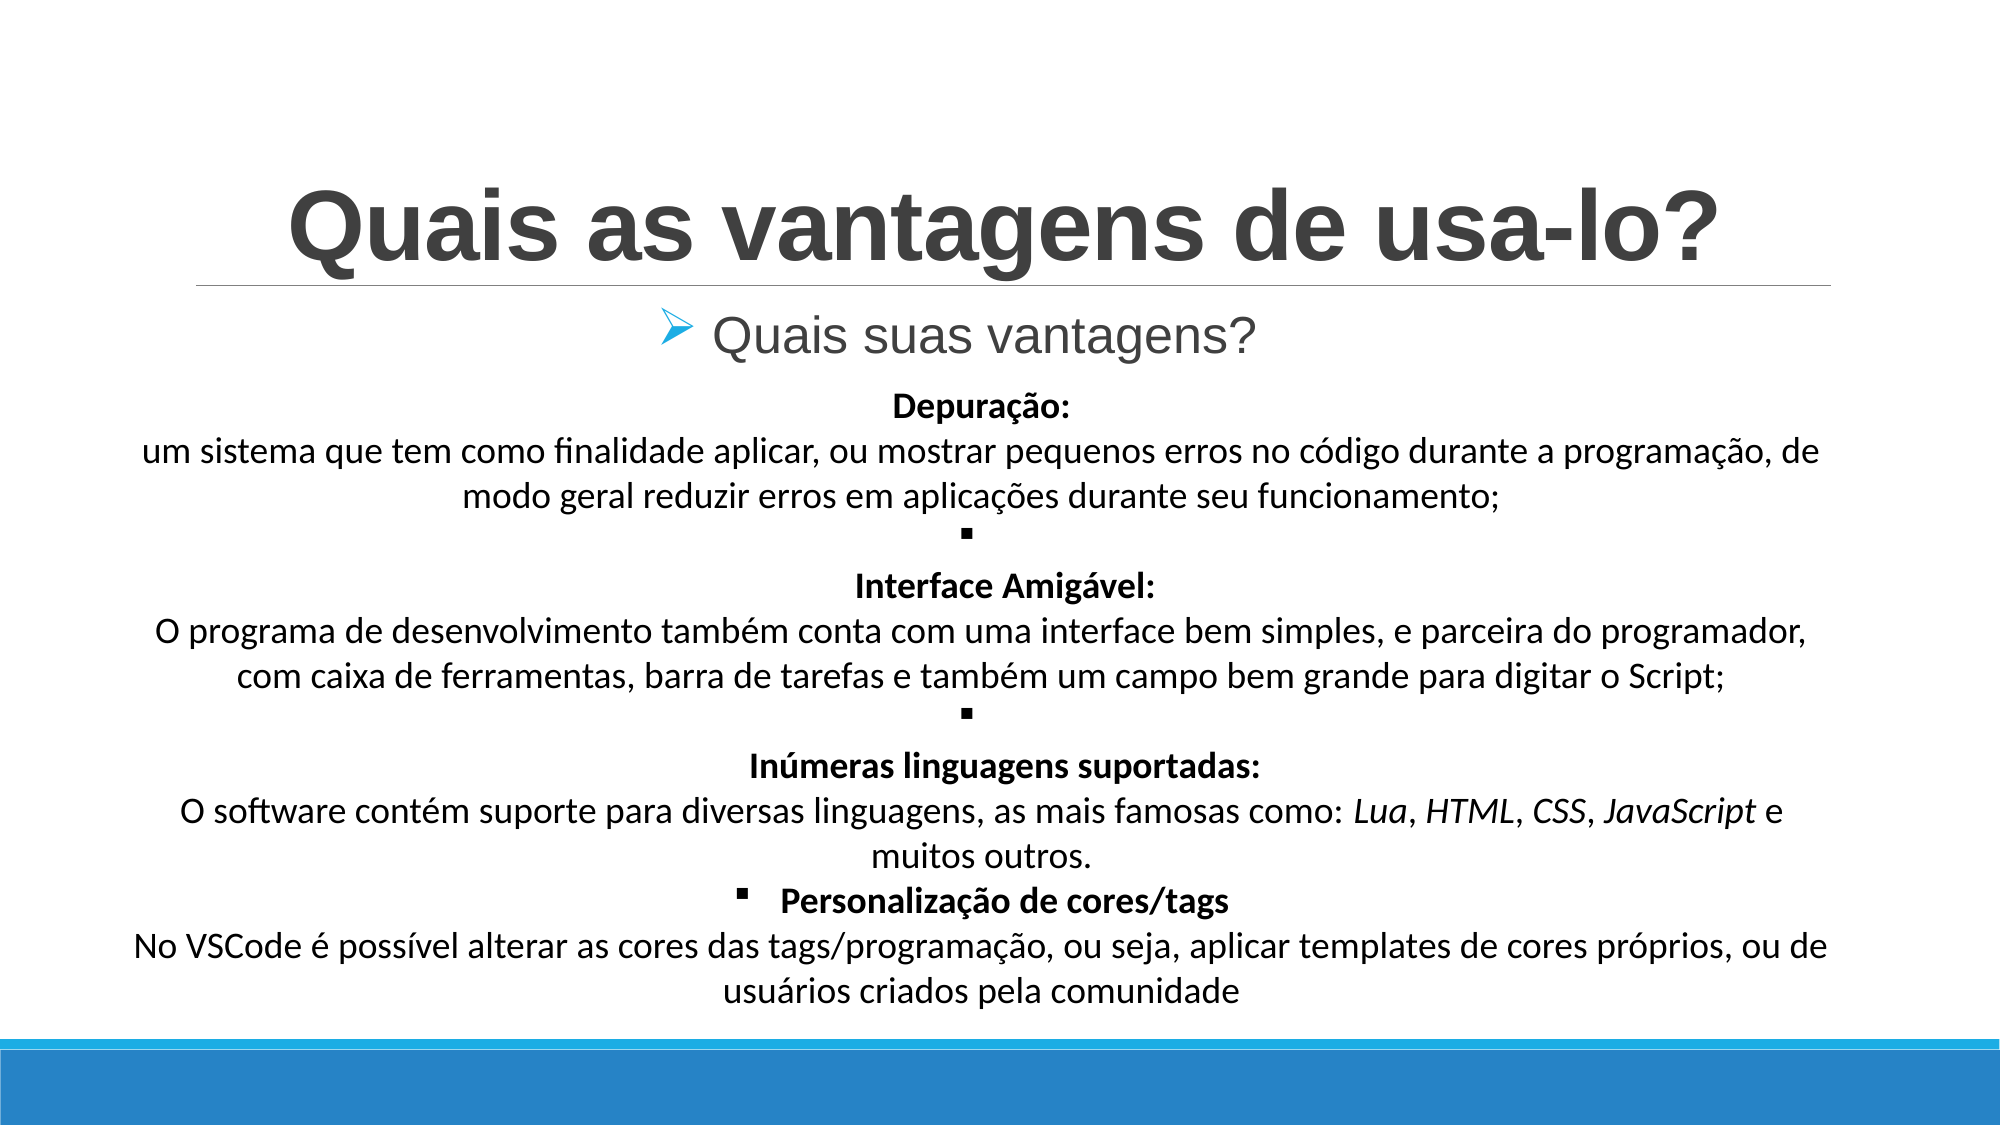

# Quais as vantagens de usa-lo?
 Quais suas vantagens?

Depuração:
um sistema que tem como finalidade aplicar, ou mostrar pequenos erros no código durante a programação, de modo geral reduzir erros em aplicações durante seu funcionamento;
Interface Amigável:
O programa de desenvolvimento também conta com uma interface bem simples, e parceira do programador, com caixa de ferramentas, barra de tarefas e também um campo bem grande para digitar o Script;
Inúmeras linguagens suportadas:
O software contém suporte para diversas linguagens, as mais famosas como: Lua, HTML, CSS, JavaScript e muitos outros.
Personalização de cores/tags
No VSCode é possível alterar as cores das tags/programação, ou seja, aplicar templates de cores próprios, ou de usuários criados pela comunidade